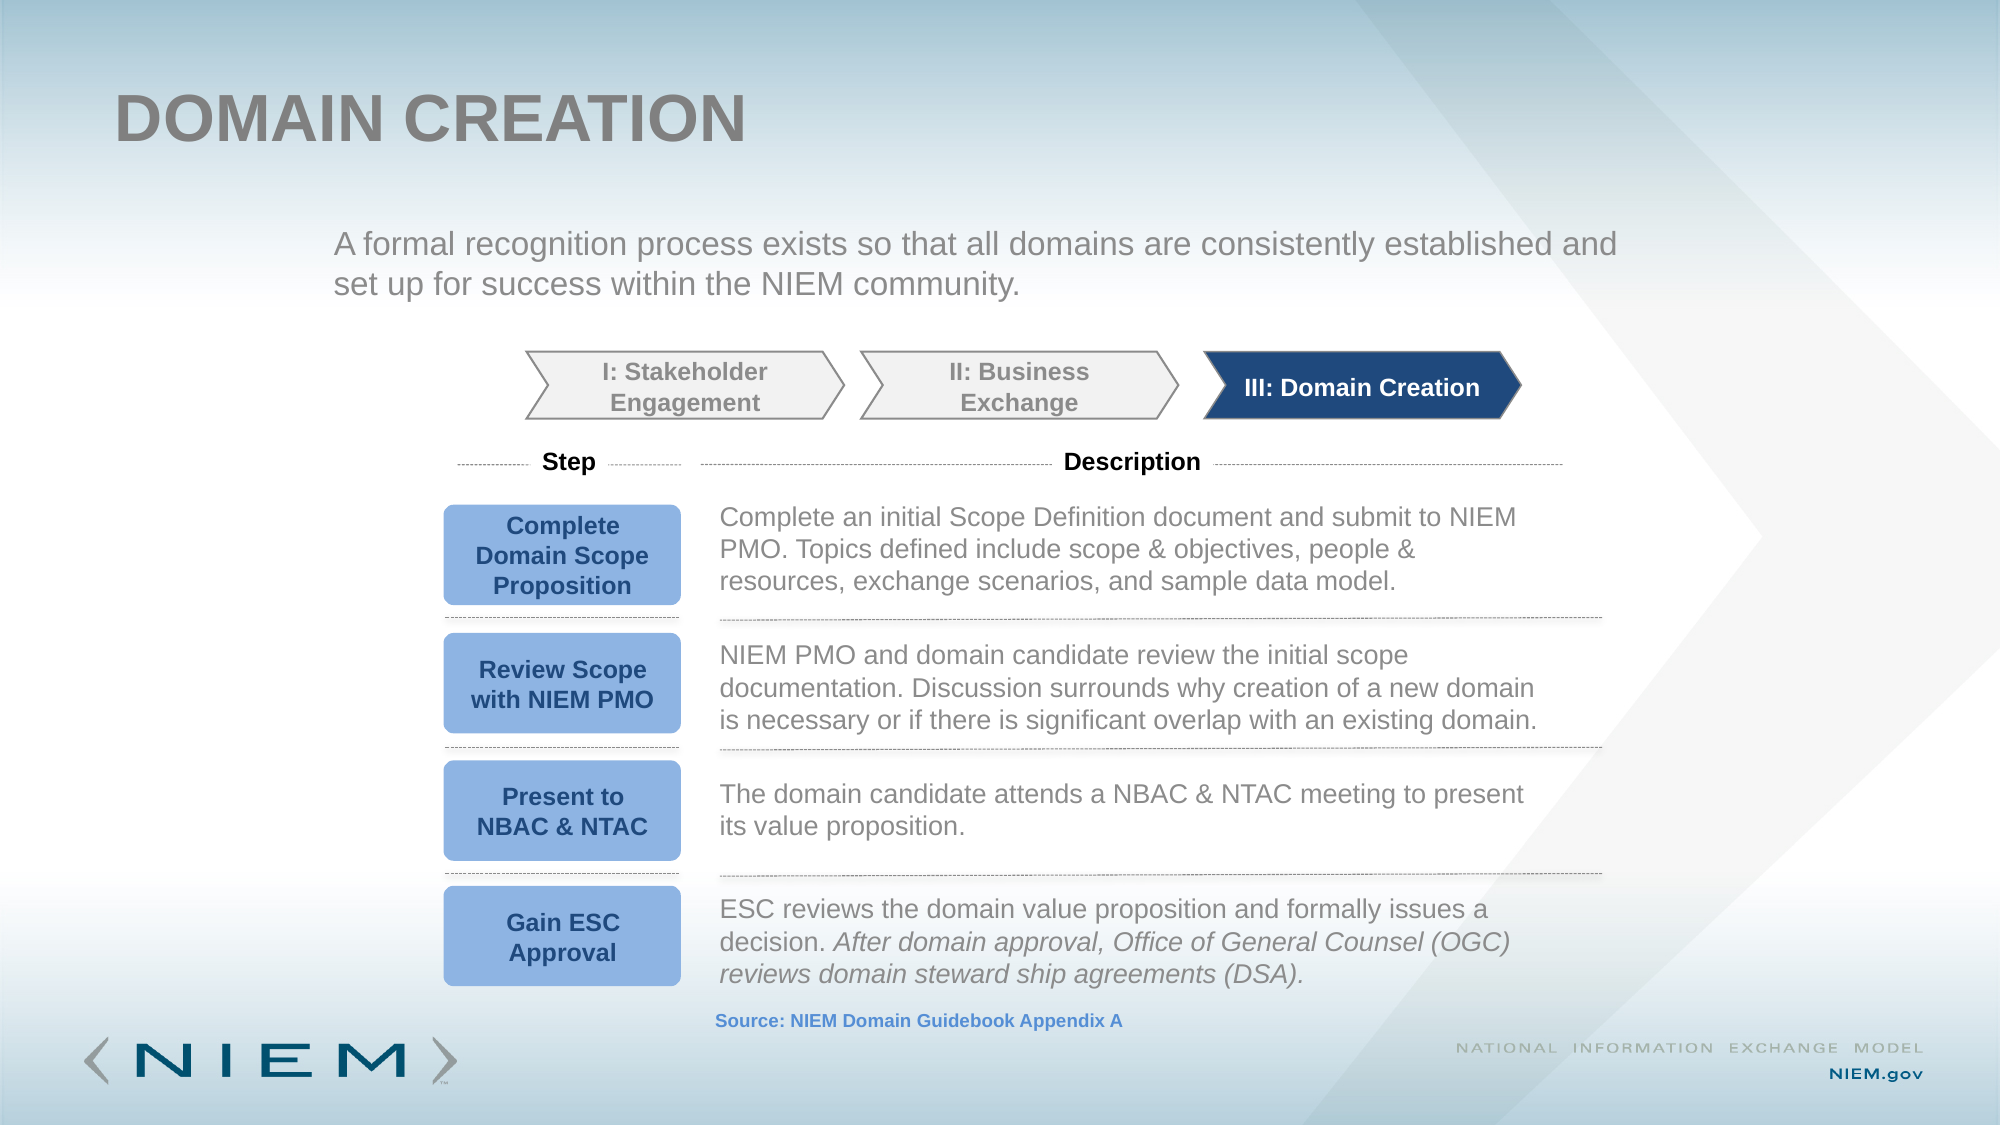

# Domain Creation
A formal recognition process exists so that all domains are consistently established and set up for success within the NIEM community.
I: Stakeholder Engagement
II: Business Exchange
III: Domain Creation
Step

Description

Complete an initial Scope Definition document and submit to NIEM PMO. Topics defined include scope & objectives, people & resources, exchange scenarios, and sample data model.
Complete Domain Scope Proposition
NIEM PMO and domain candidate review the initial scope documentation. Discussion surrounds why creation of a new domain is necessary or if there is significant overlap with an existing domain.
Review Scope with NIEM PMO
Present to NBAC & NTAC
The domain candidate attends a NBAC & NTAC meeting to present its value proposition.
ESC reviews the domain value proposition and formally issues a decision. After domain approval, Office of General Counsel (OGC) reviews domain steward ship agreements (DSA).
Gain ESC Approval
Source: NIEM Domain Guidebook Appendix A
Source: NIEM Domain Guidebook Appendix A